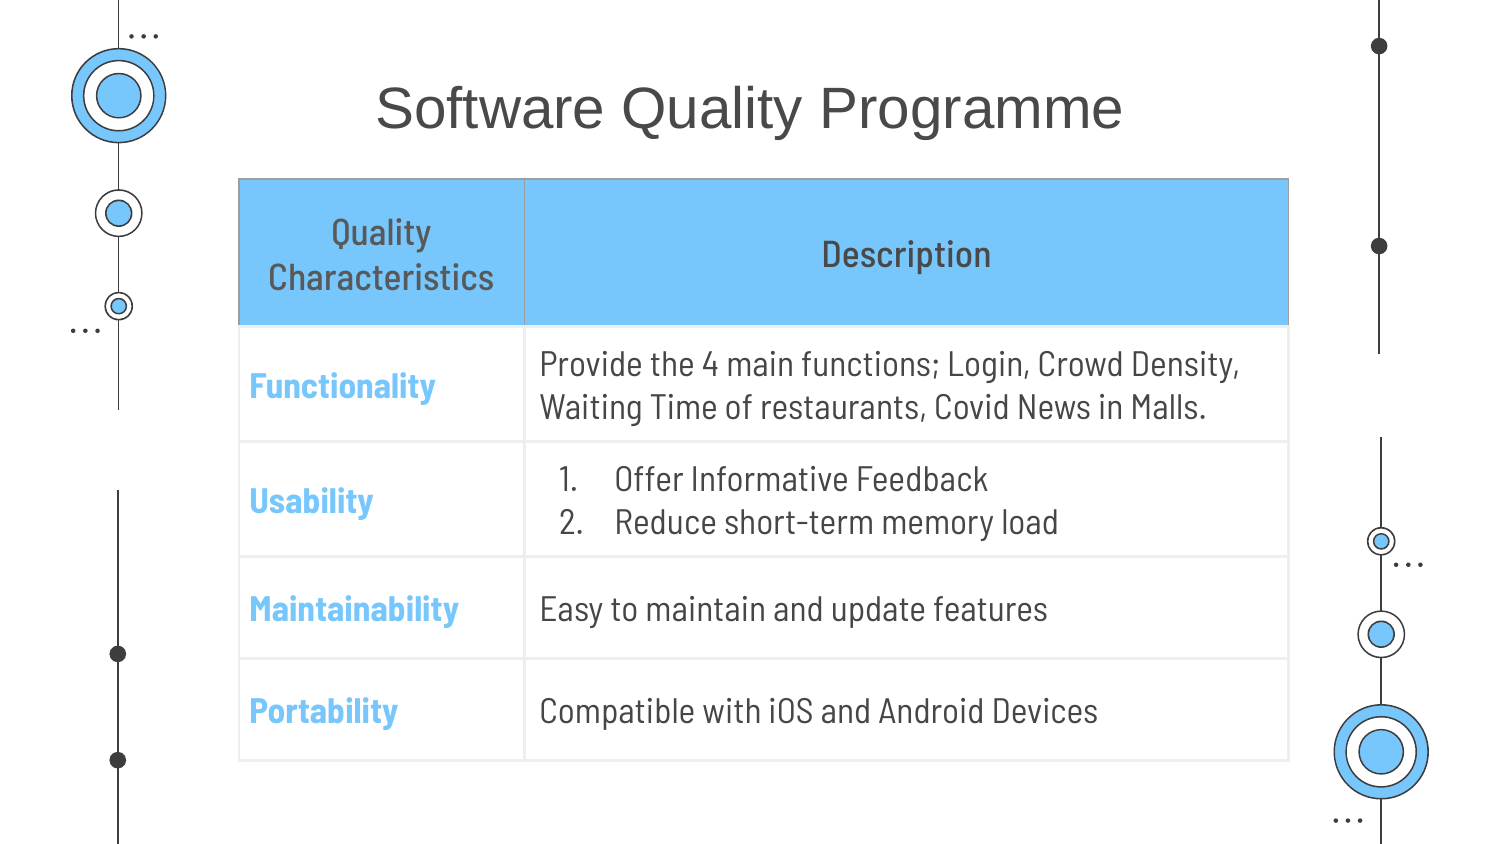

# Software Quality Programme
| Quality Characteristics | Description |
| --- | --- |
| Functionality | Provide the 4 main functions; Login, Crowd Density, Waiting Time of restaurants, Covid News in Malls. |
| Usability | Offer Informative Feedback Reduce short-term memory load |
| Maintainability | Easy to maintain and update features |
| Portability | Compatible with iOS and Android Devices |